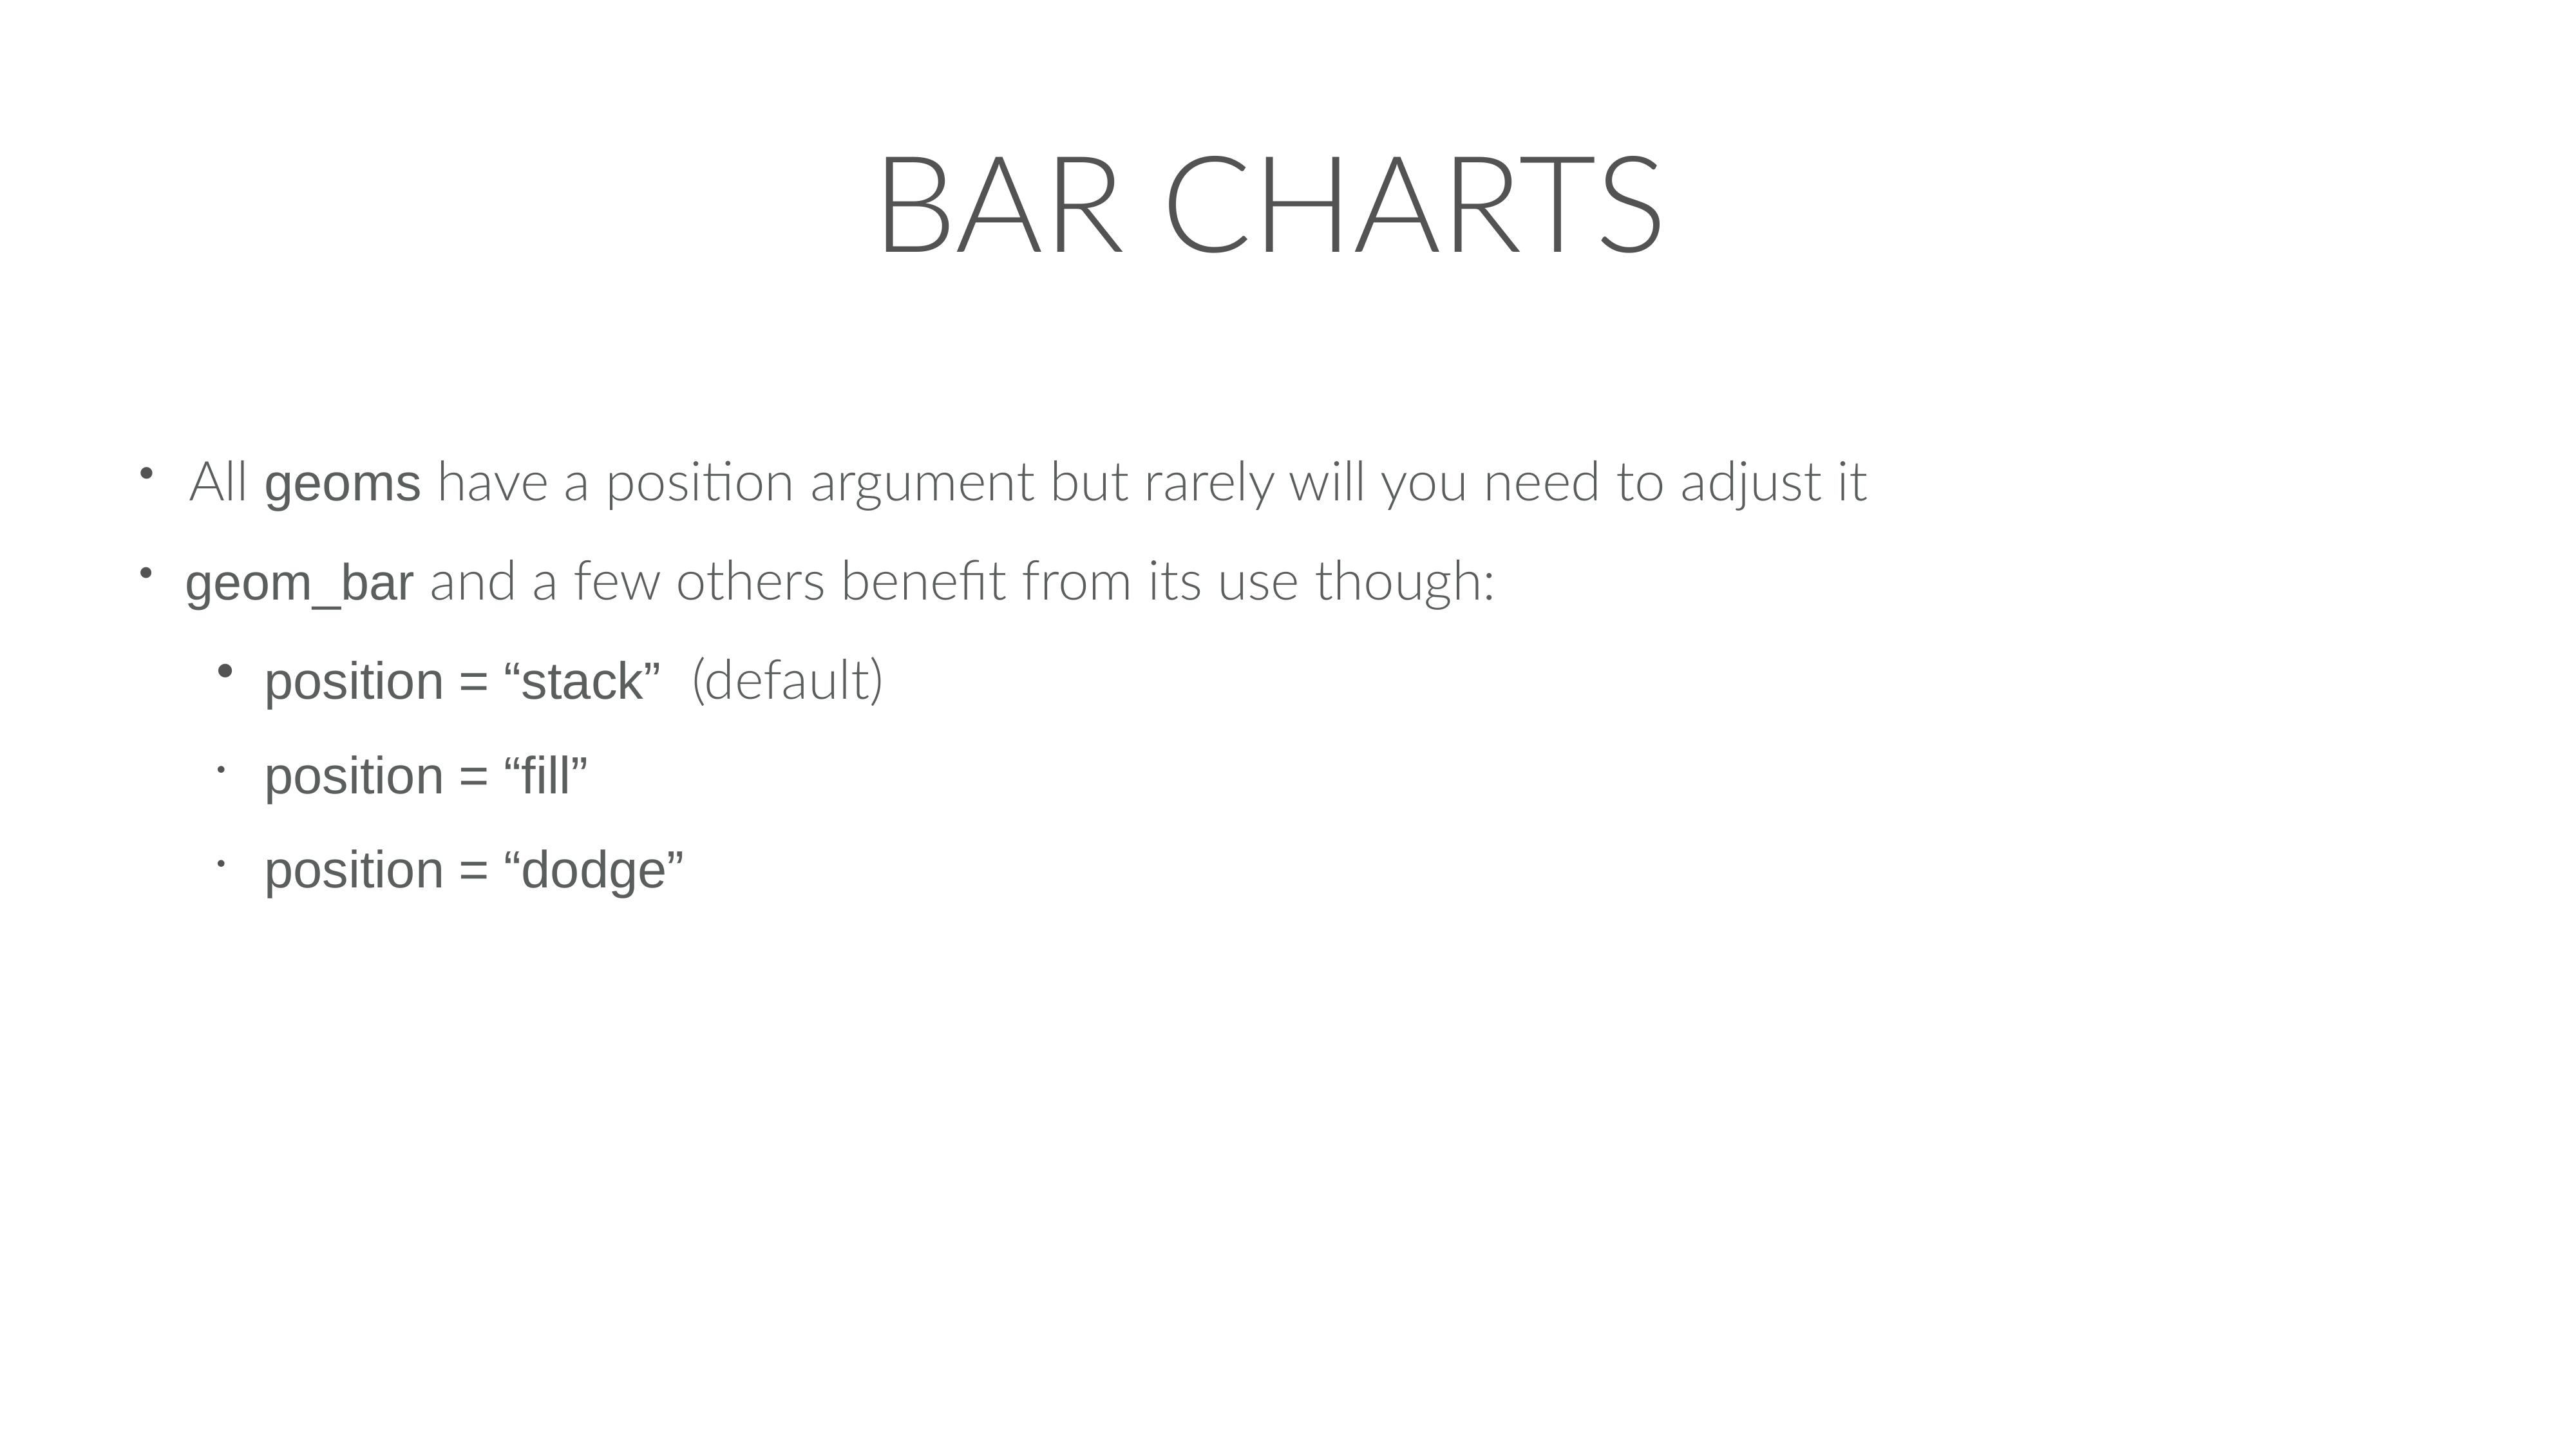

# bar charts
All geoms have a position argument but rarely will you need to adjust it
geom_bar and a few others benefit from its use though:
position = “stack”  (default)
position = “fill”
position = “dodge”